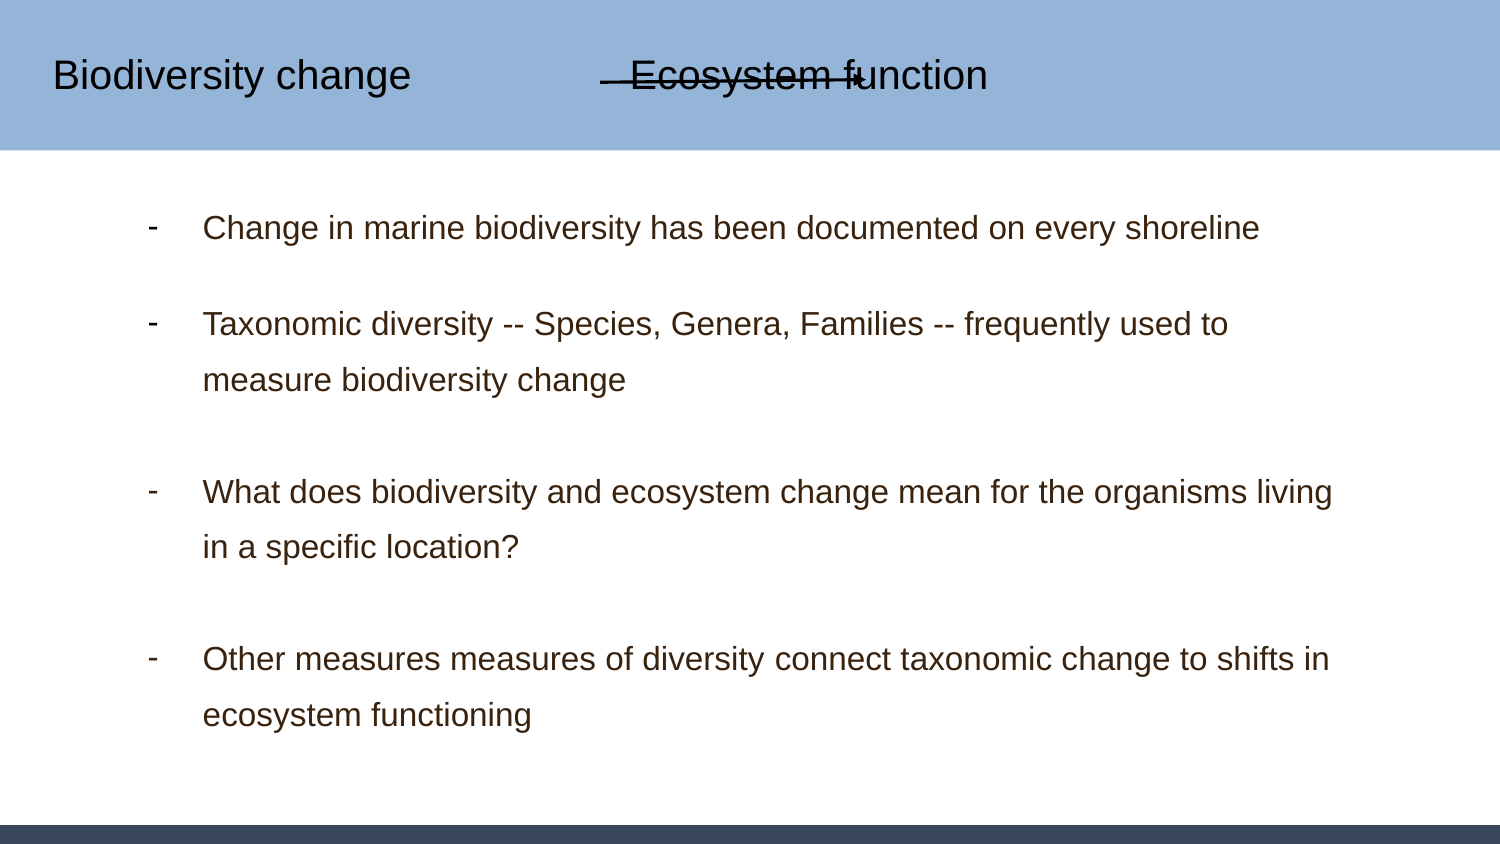

# Biodiversity change                   Ecosystem function

Change in marine biodiversity has been documented on every shoreline
Taxonomic diversity -- Species, Genera, Families -- frequently used to measure biodiversity change
What does biodiversity and ecosystem change mean for the organisms living in a specific location?
Other measures measures of diversity connect taxonomic change to shifts in ecosystem functioning